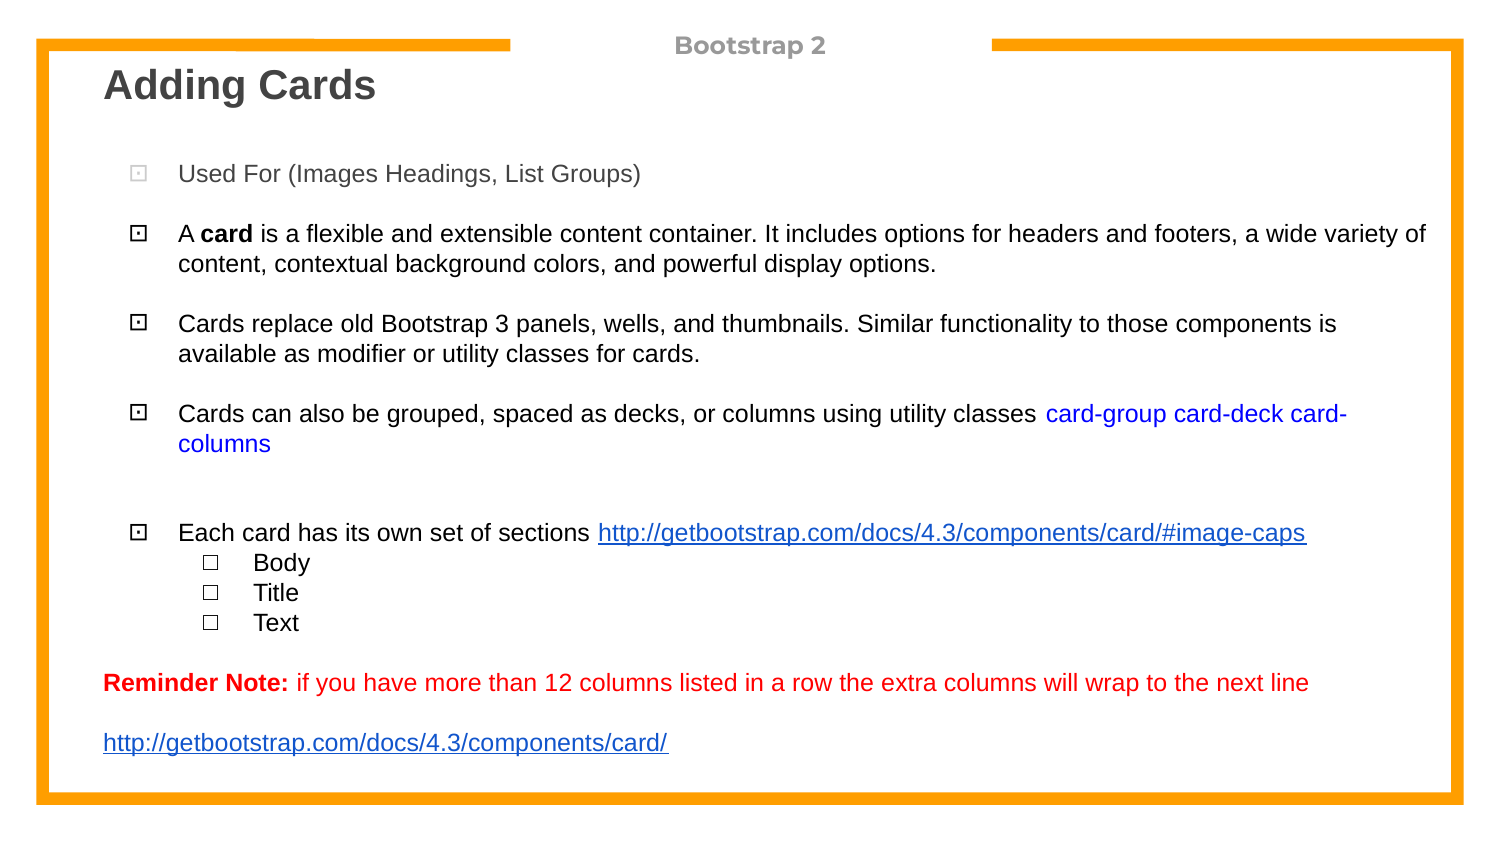

# Bootstrap 2
Adding Cards

Used For (Images Headings, List Groups)

A card is a flexible and extensible content container. It includes options for headers and footers, a wide variety of content, contextual background colors, and powerful display options.

Cards replace old Bootstrap 3 panels, wells, and thumbnails. Similar functionality to those components is available as modifier or utility classes for cards.

Cards can also be grouped, spaced as decks, or columns using utility classes card-group card-deck card-columns

Each card has its own set of sections http://getbootstrap.com/docs/4.3/components/card/#image-caps
Body
Title
Text

Reminder Note: if you have more than 12 columns listed in a row the extra columns will wrap to the next line

http://getbootstrap.com/docs/4.3/components/card/